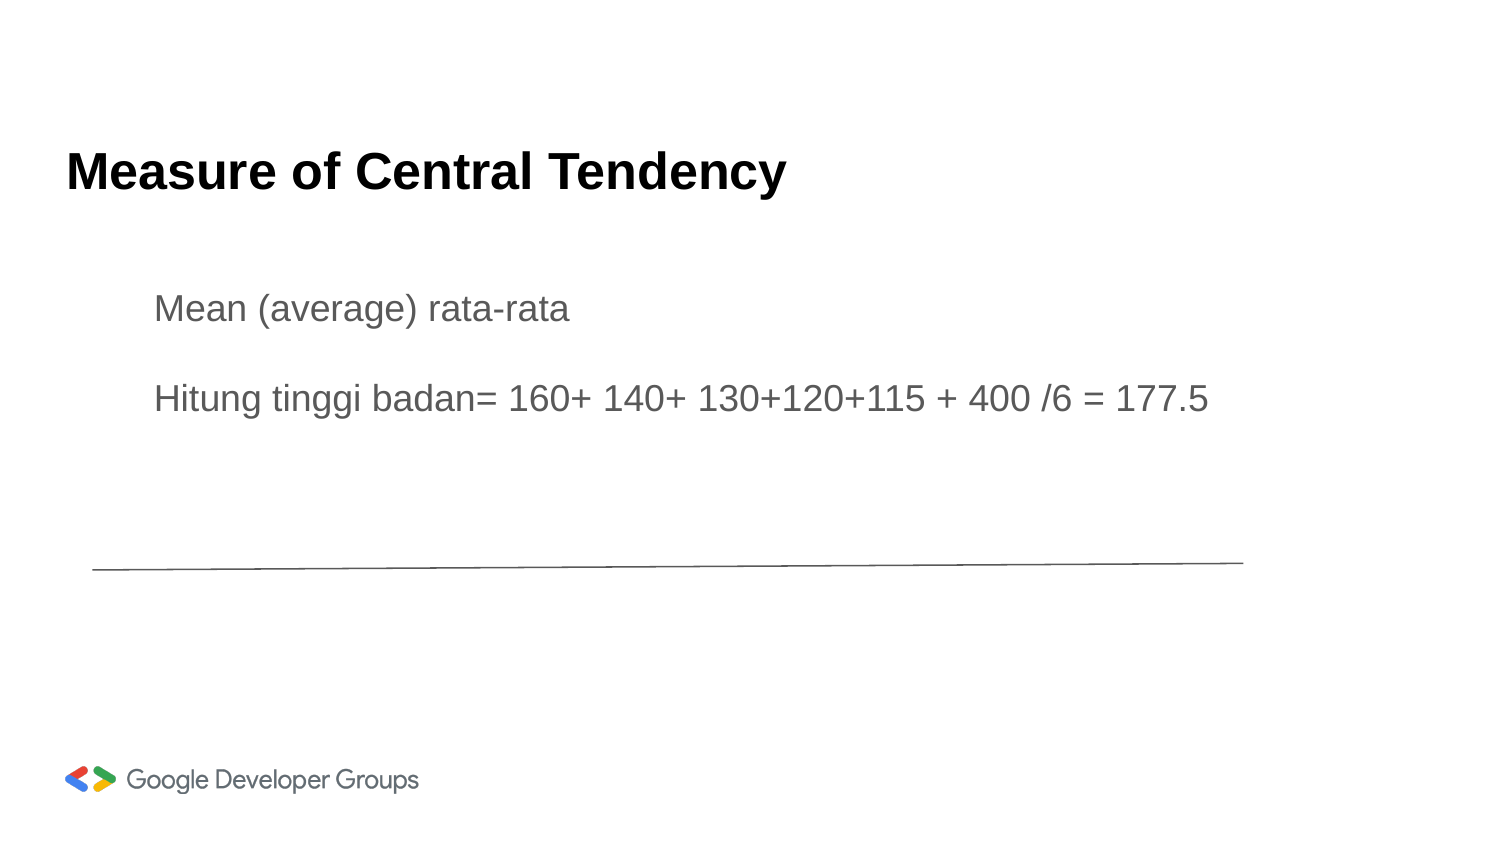

# Measure of Central Tendency
Mean (average) rata-rata

Hitung tinggi badan= 160+ 140+ 130+120+115 + 400 /6 = 177.5